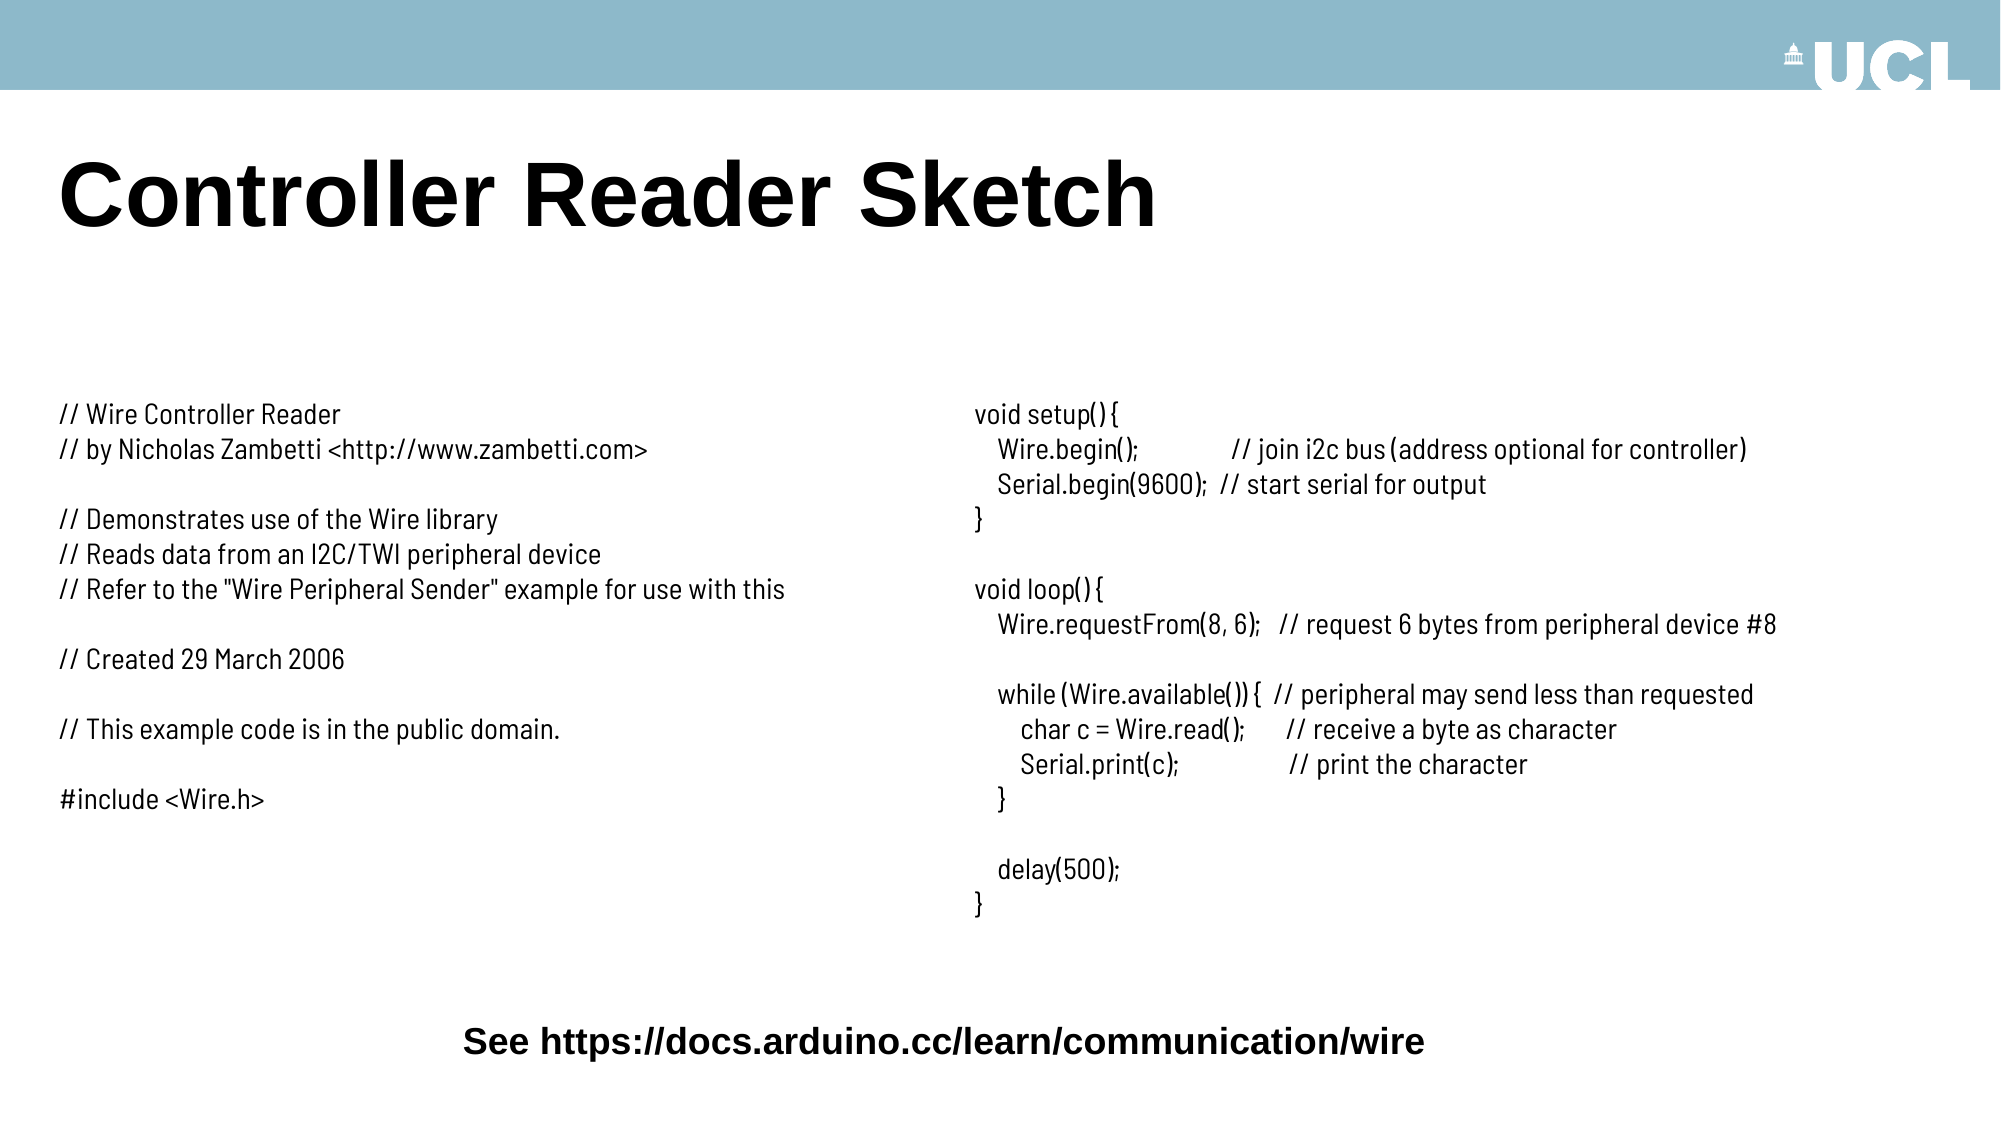

# Controller Reader Sketch
// Wire Controller Reader
// by Nicholas Zambetti <http://www.zambetti.com>

// Demonstrates use of the Wire library
// Reads data from an I2C/TWI peripheral device
// Refer to the "Wire Peripheral Sender" example for use with this

// Created 29 March 2006

// This example code is in the public domain.

#include <Wire.h>

void setup() {
    Wire.begin();                // join i2c bus (address optional for controller)
    Serial.begin(9600);  // start serial for output
}

void loop() {
    Wire.requestFrom(8, 6);   // request 6 bytes from peripheral device #8

    while (Wire.available()) {  // peripheral may send less than requested
        char c = Wire.read();       // receive a byte as character
        Serial.print(c);                   // print the character
    }

    delay(500);
}
See https://docs.arduino.cc/learn/communication/wire